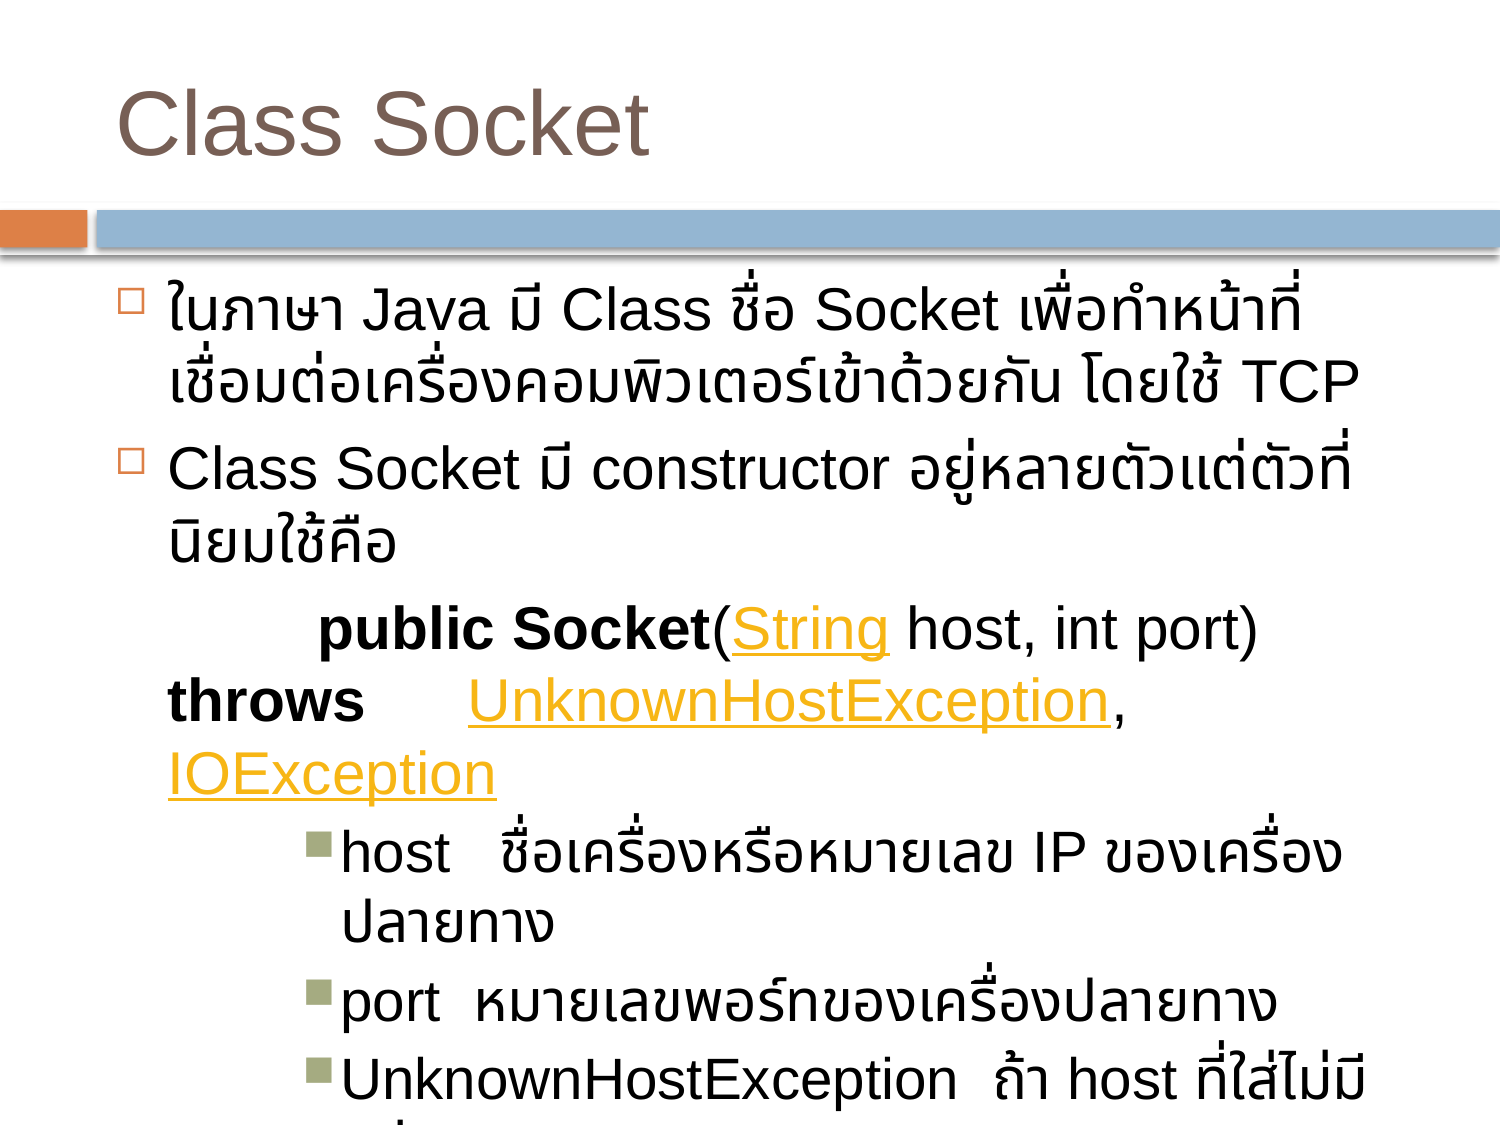

# Class Socket
ในภาษา Java มี Class ชื่อ Socket เพื่อทำหน้าที่เชื่อมต่อเครื่องคอมพิวเตอร์เข้าด้วยกัน โดยใช้ TCP
Class Socket มี constructor อยู่หลายตัวแต่ตัวที่นิยมใช้คือ
		public Socket(String host, int port) throws 	UnknownHostException, IOException
host   ชื่อเครื่องหรือหมายเลข IP ของเครื่องปลายทาง
port  หมายเลขพอร์ทของเครื่องปลายทาง
UnknownHostException  ถ้า host ที่ใส่ไม่มีอยู่จริง
IOException  เมื่อมีปัญหาในการเชื่อมต่อ